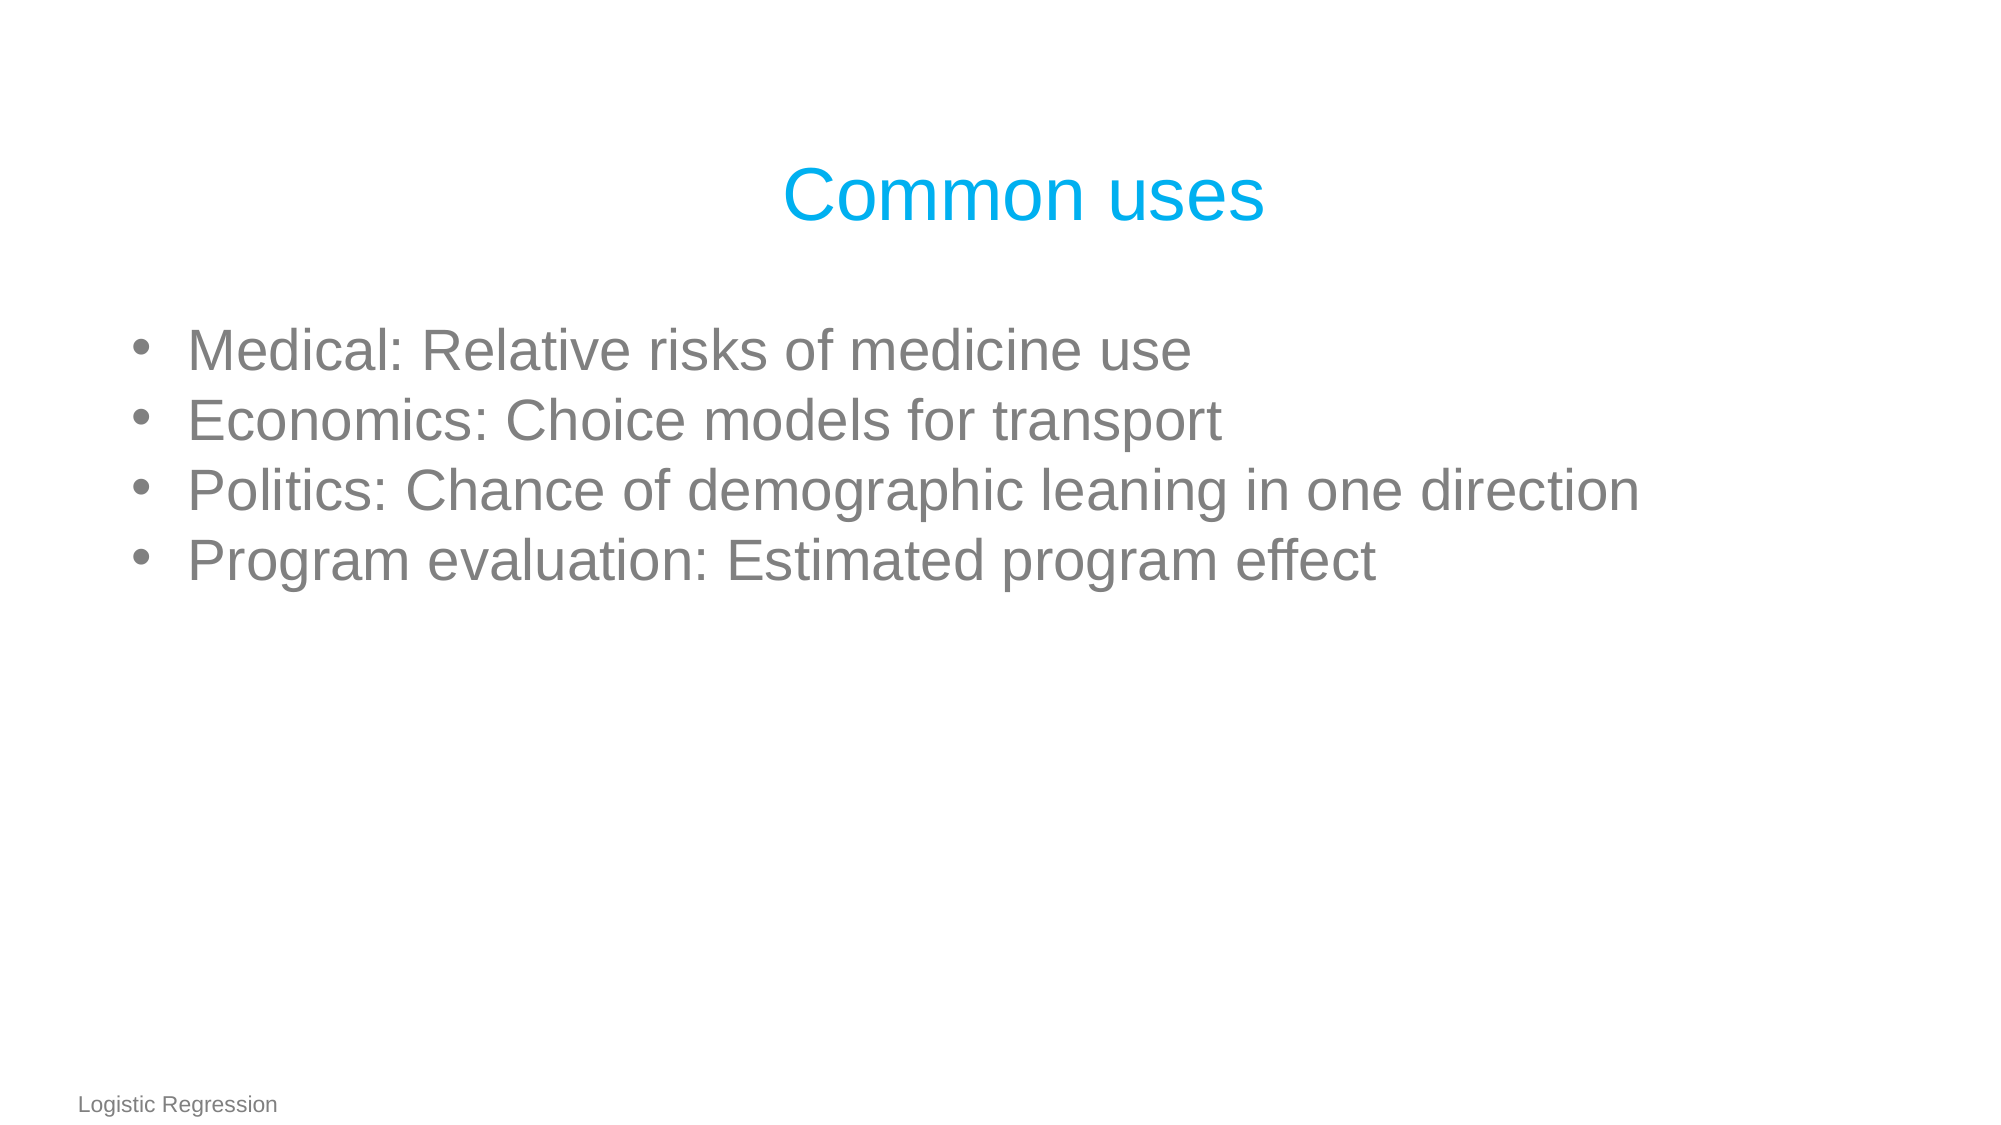

Common uses
Medical: Relative risks of medicine use
Economics: Choice models for transport
Politics: Chance of demographic leaning in one direction
Program evaluation: Estimated program effect

Logistic Regression